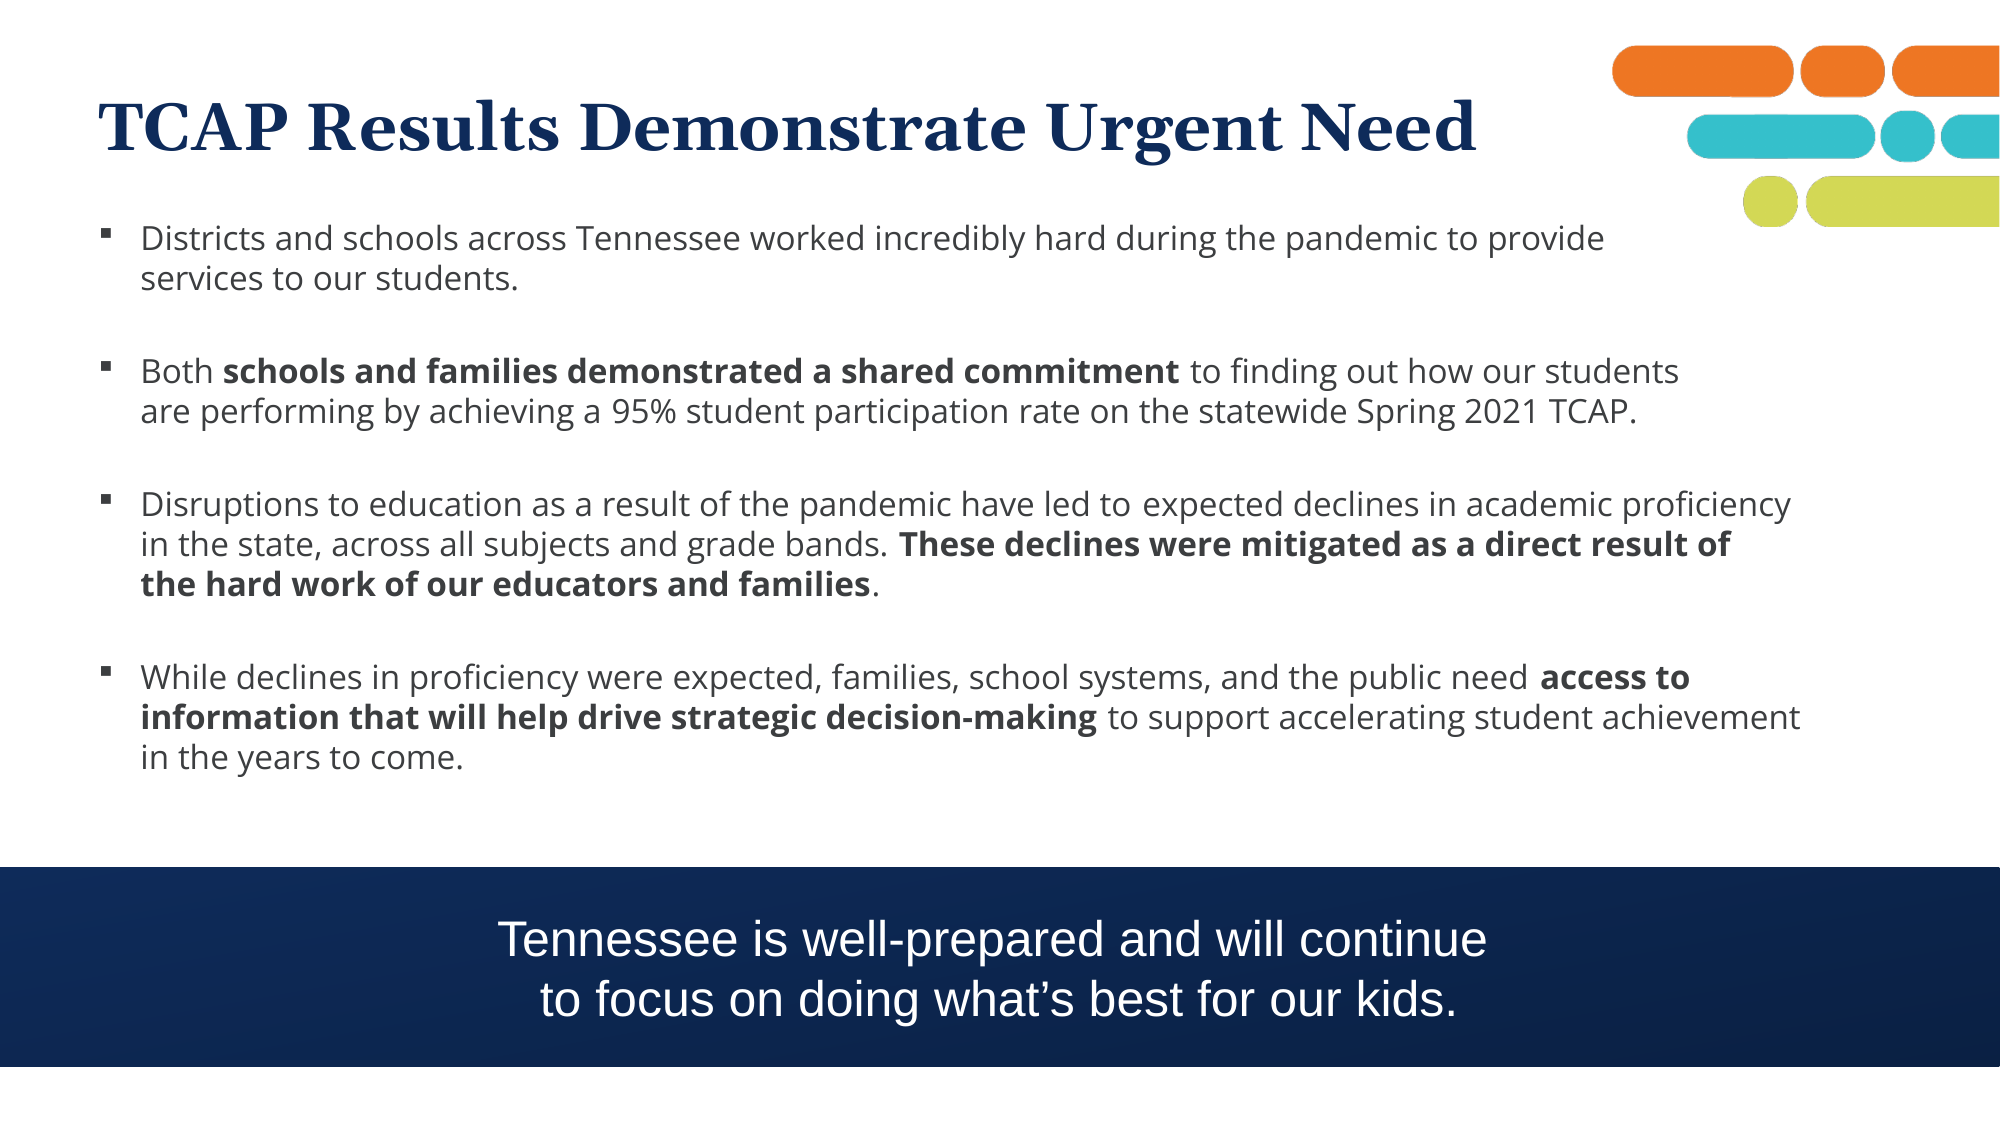

# TCAP Results Demonstrate Urgent Need
Districts and schools across Tennessee worked incredibly hard during the pandemic to provide
services to our students.

Both schools and families demonstrated a shared commitment to finding out how our students
are performing by achieving a 95% student participation rate on the statewide Spring 2021 TCAP.

Disruptions to education as a result of the pandemic have led to expected declines in academic proficiency
in the state, across all subjects and grade bands. These declines were mitigated as a direct result of
the hard work of our educators and families.

While declines in proficiency were expected, families, school systems, and the public need access to
information that will help drive strategic decision-making to support accelerating student achievement
in the years to come.

Tennessee is well-prepared and will continue
to focus on doing what’s best for our kids.